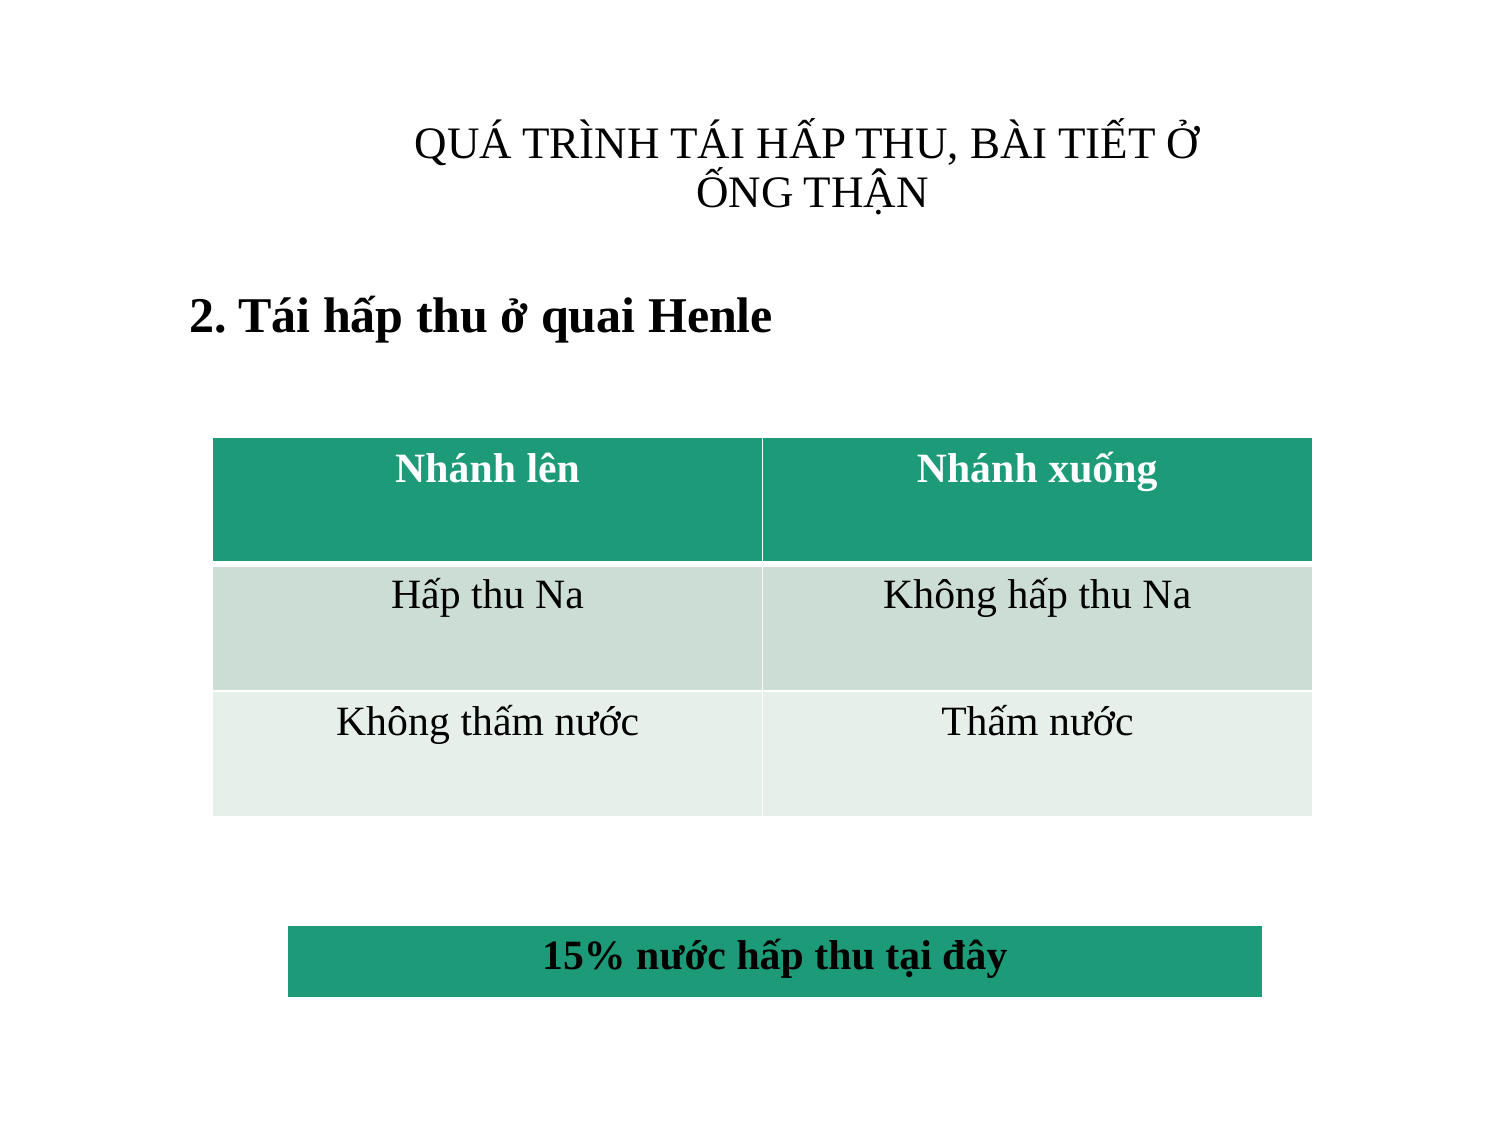

# QUÁ TRÌNH TÁI HẤP THU, BÀI TIẾT Ở ỐNG THẬN
2. Tái hấp thu ở quai Henle

| Nhánh lên | Nhánh xuống |
| --- | --- |
| Hấp thu Na | Không hấp thu Na |
| Không thấm nước | Thấm nước |
| 15% nước hấp thu tại đây |
| --- |